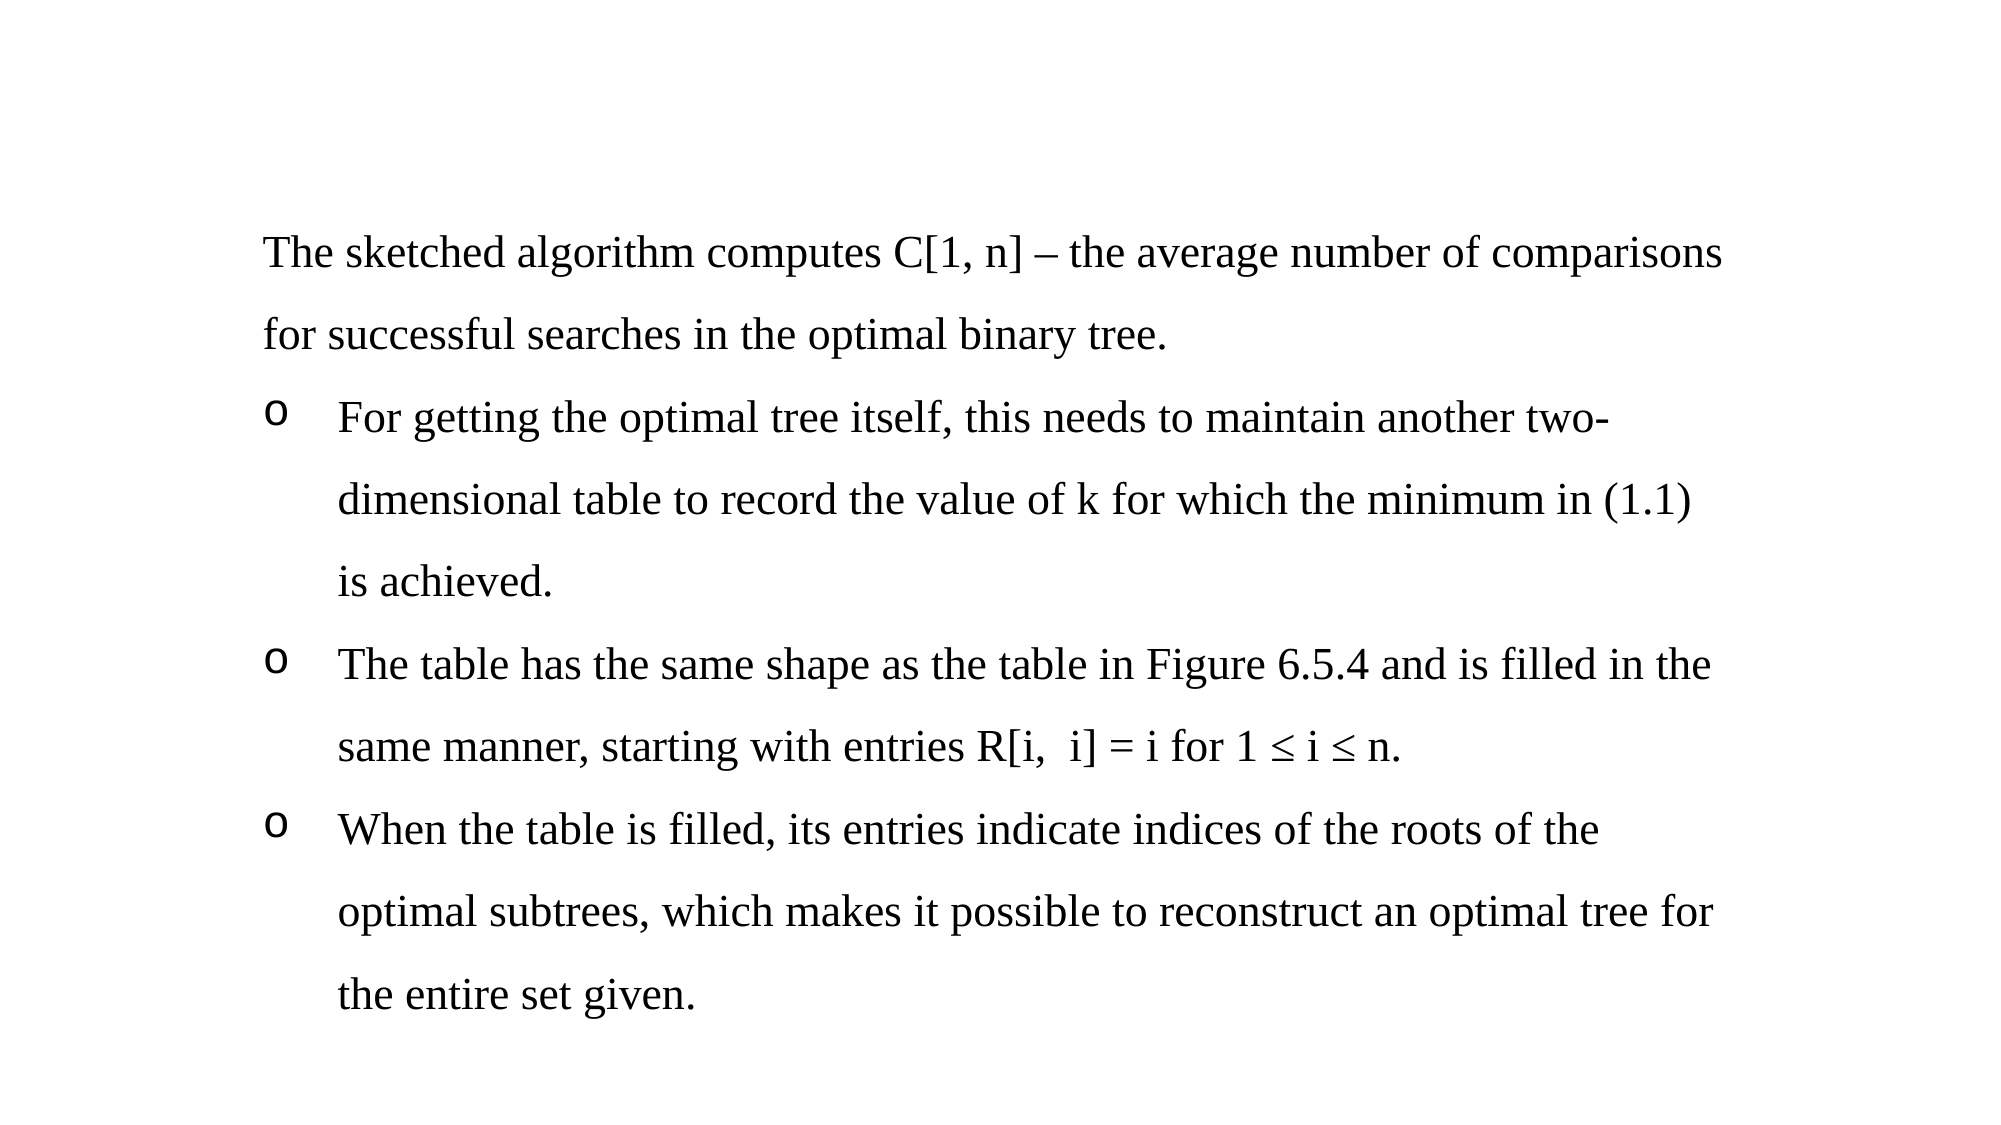

The sketched algorithm computes C[1, n] – the average number of comparisons for successful searches in the optimal binary tree.
For getting the optimal tree itself, this needs to maintain another two-dimensional table to record the value of k for which the minimum in (1.1) is achieved.
The table has the same shape as the table in Figure 6.5.4 and is filled in the same manner, starting with entries R[i,  i] = i for 1 ≤ i ≤ n.
When the table is filled, its entries indicate indices of the roots of the optimal subtrees, which makes it possible to reconstruct an optimal tree for the entire set given.